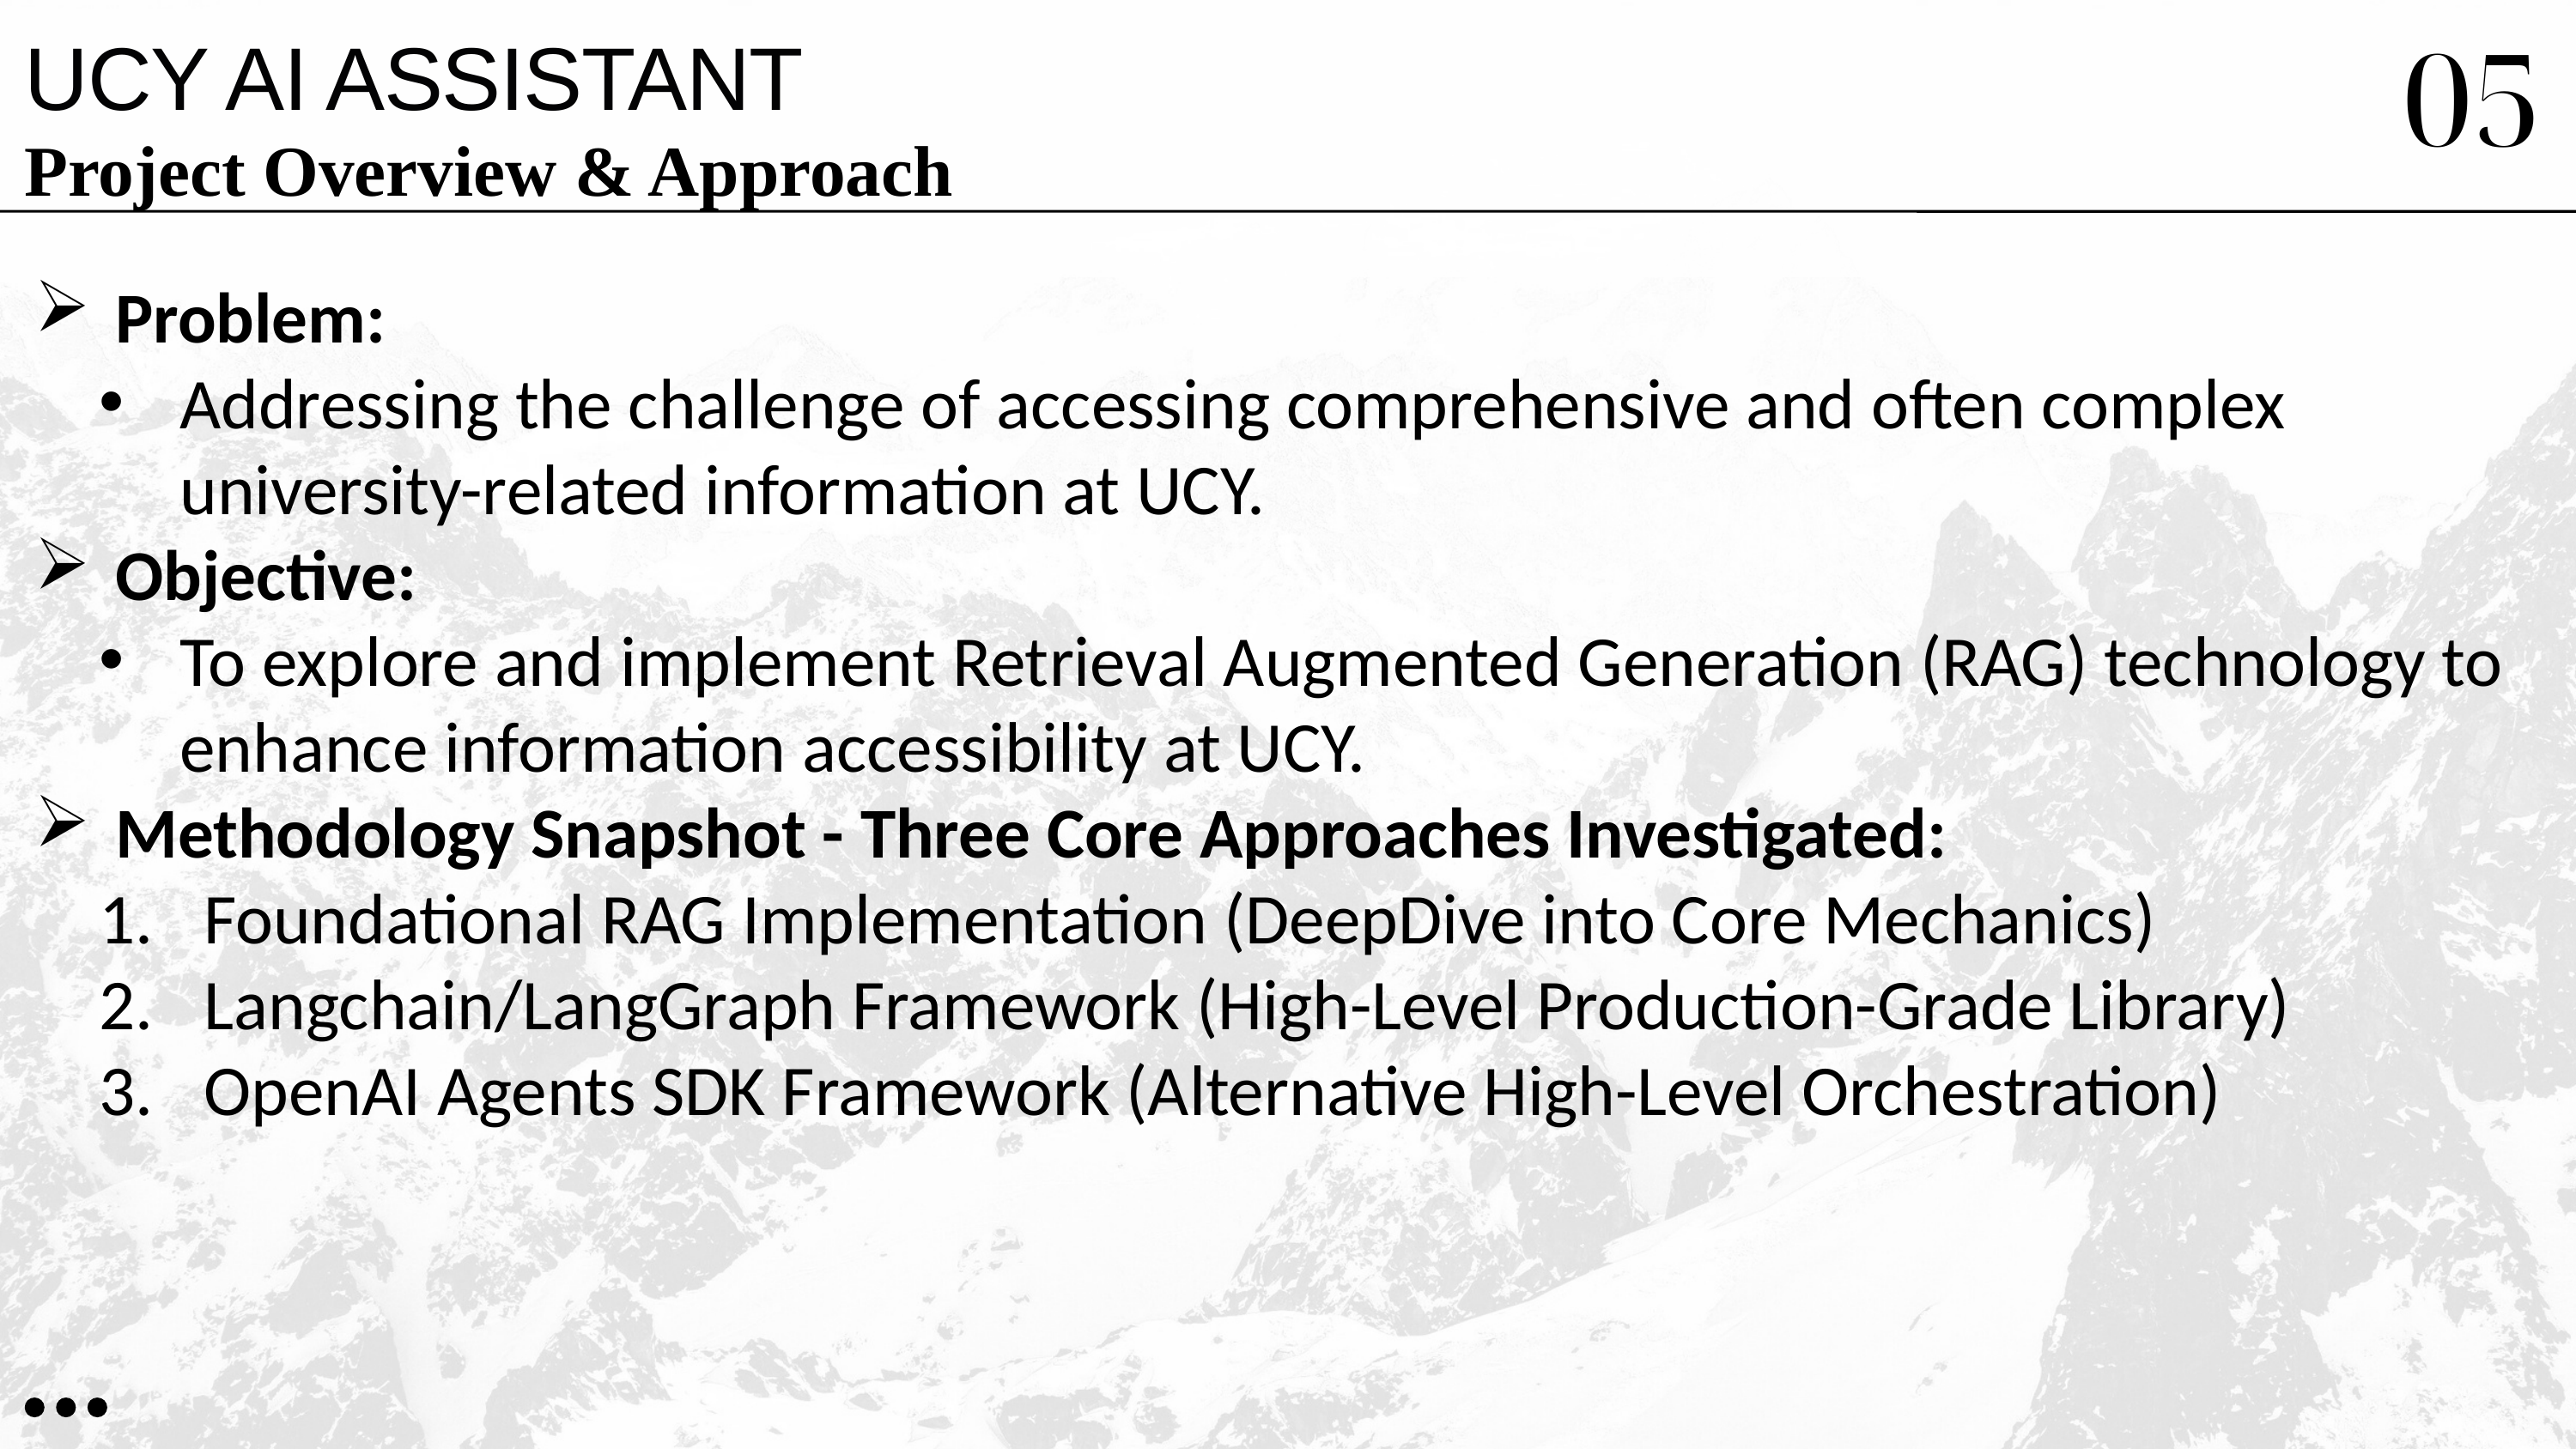

UCY AI ASSISTANT
05
Project Overview & Approach

Problem:
Addressing the challenge of accessing comprehensive and often complex university-related information at UCY.
Objective:
To explore and implement Retrieval Augmented Generation (RAG) technology to enhance information accessibility at UCY.
Methodology Snapshot - Three Core Approaches Investigated:
Foundational RAG Implementation (DeepDive into Core Mechanics)
Langchain/LangGraph Framework (High-Level Production-Grade Library)
OpenAI Agents SDK Framework (Alternative High-Level Orchestration)